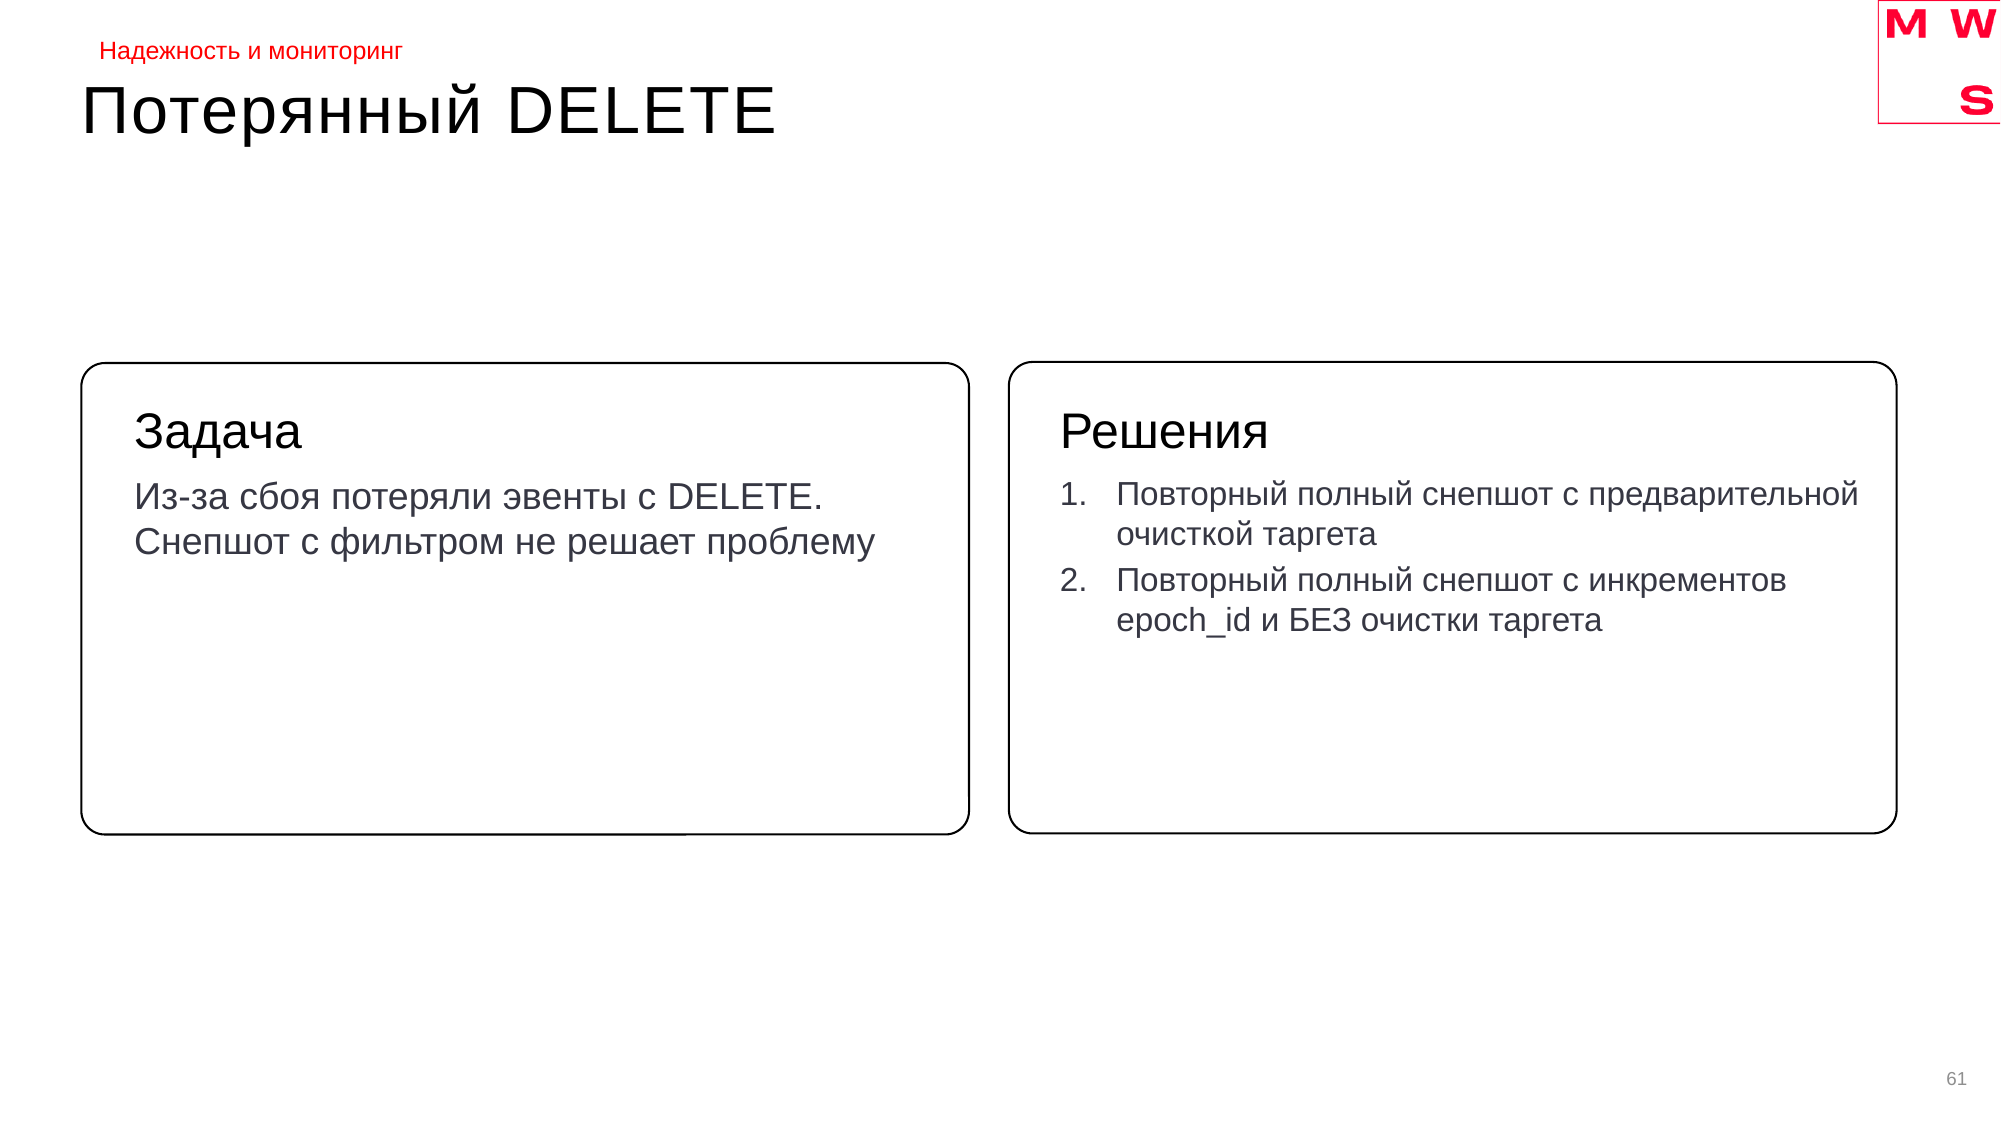

Надежность и мониторинг
# Потерянный DELETE

Задача
Решения
Из-за сбоя потеряли эвенты с DELETE. Снепшот с фильтром не решает проблему
Повторный полный снепшот с предварительной очисткой таргета
Повторный полный снепшот с инкрементов epoch_id и БЕЗ очистки таргета
61